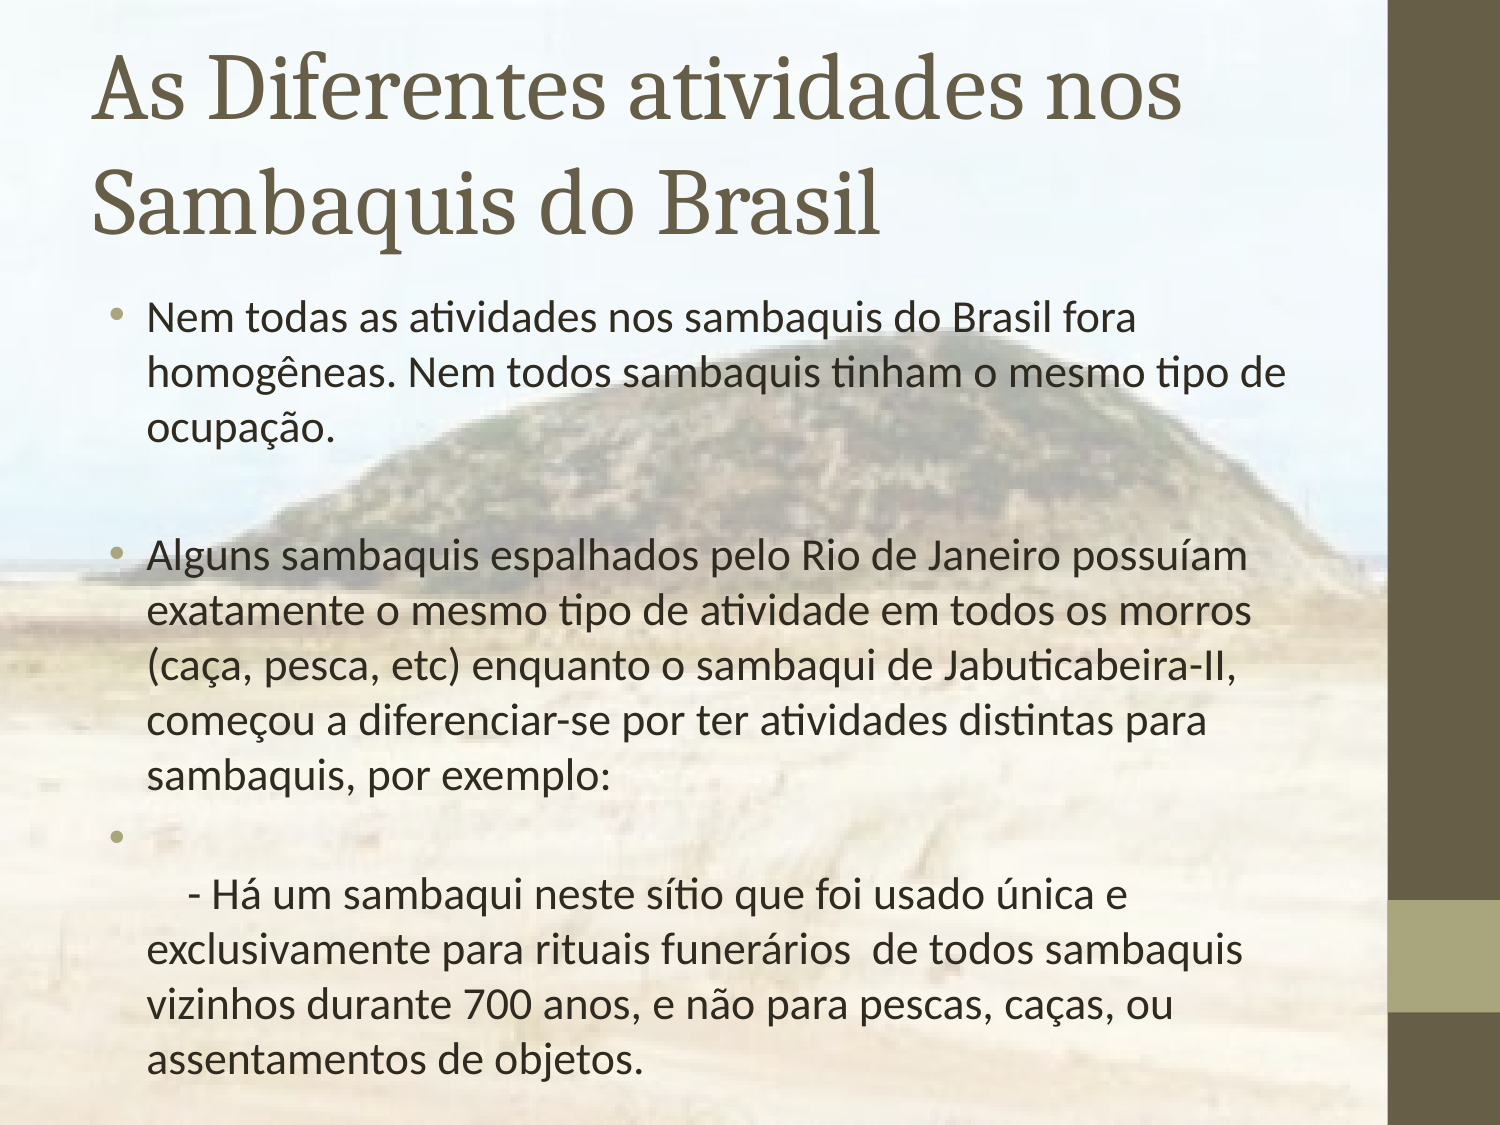

# As Diferentes atividades nos Sambaquis do Brasil
Nem todas as atividades nos sambaquis do Brasil fora homogêneas. Nem todos sambaquis tinham o mesmo tipo de ocupação.

Alguns sambaquis espalhados pelo Rio de Janeiro possuíam exatamente o mesmo tipo de atividade em todos os morros (caça, pesca, etc) enquanto o sambaqui de Jabuticabeira-II, começou a diferenciar-se por ter atividades distintas para sambaquis, por exemplo:
    - Há um sambaqui neste sítio que foi usado única e exclusivamente para rituais funerários  de todos sambaquis vizinhos durante 700 anos, e não para pescas, caças, ou assentamentos de objetos.